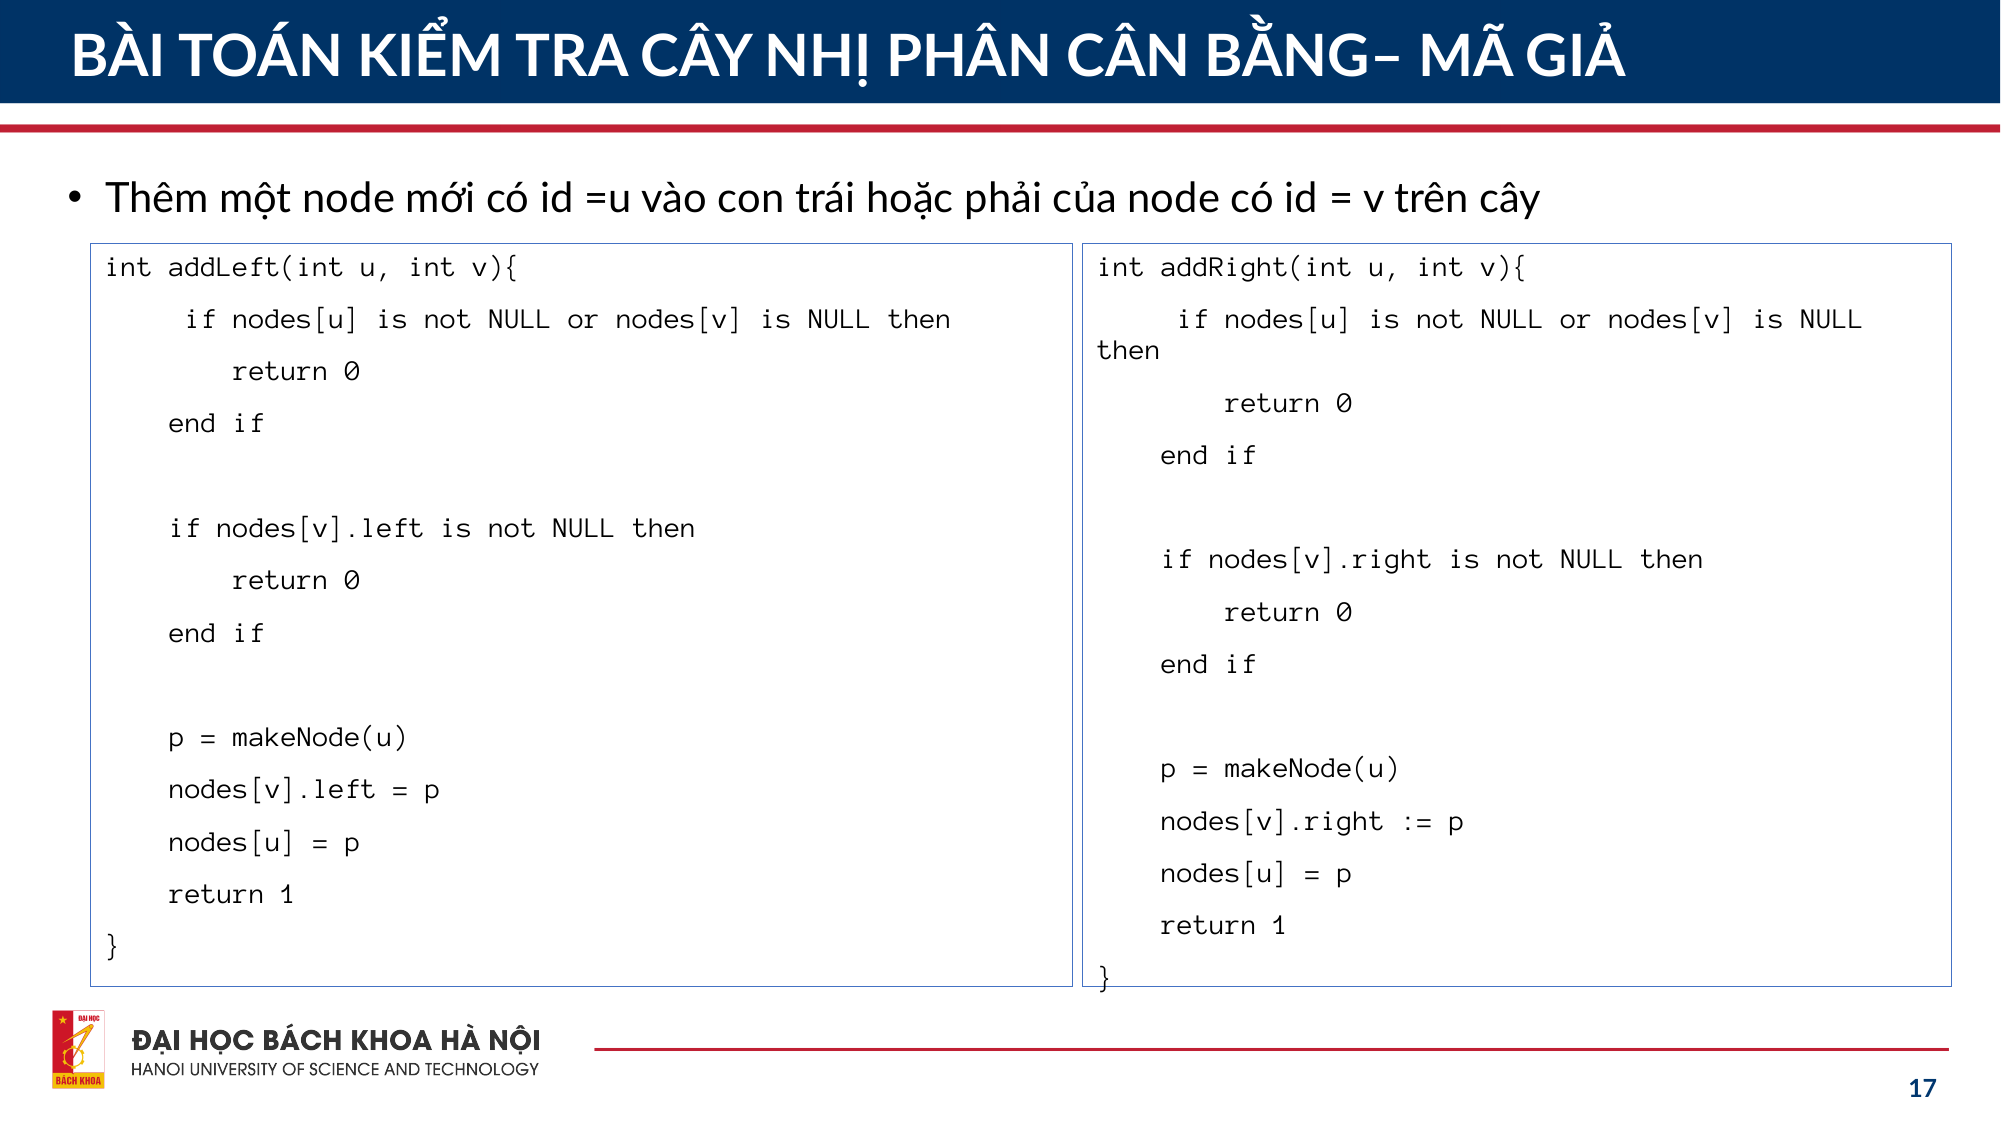

# BÀI TOÁN KIỂM TRA CÂY NHỊ PHÂN CÂN BẰNG– MÃ GIẢ
Thêm một node mới có id =u vào con trái hoặc phải của node có id = v trên cây

int addLeft(int u, int v){
     if nodes[u] is not NULL or nodes[v] is NULL then
        return 0
    end if

    if nodes[v].left is not NULL then
        return 0
    end if

    p = makeNode(u)
    nodes[v].left = p
    nodes[u] = p
    return 1
}
int addRight(int u, int v){
     if nodes[u] is not NULL or nodes[v] is NULL then
        return 0
    end if

    if nodes[v].right is not NULL then
        return 0
    end if

    p = makeNode(u)
    nodes[v].right := p
    nodes[u] = p
    return 1
}
17